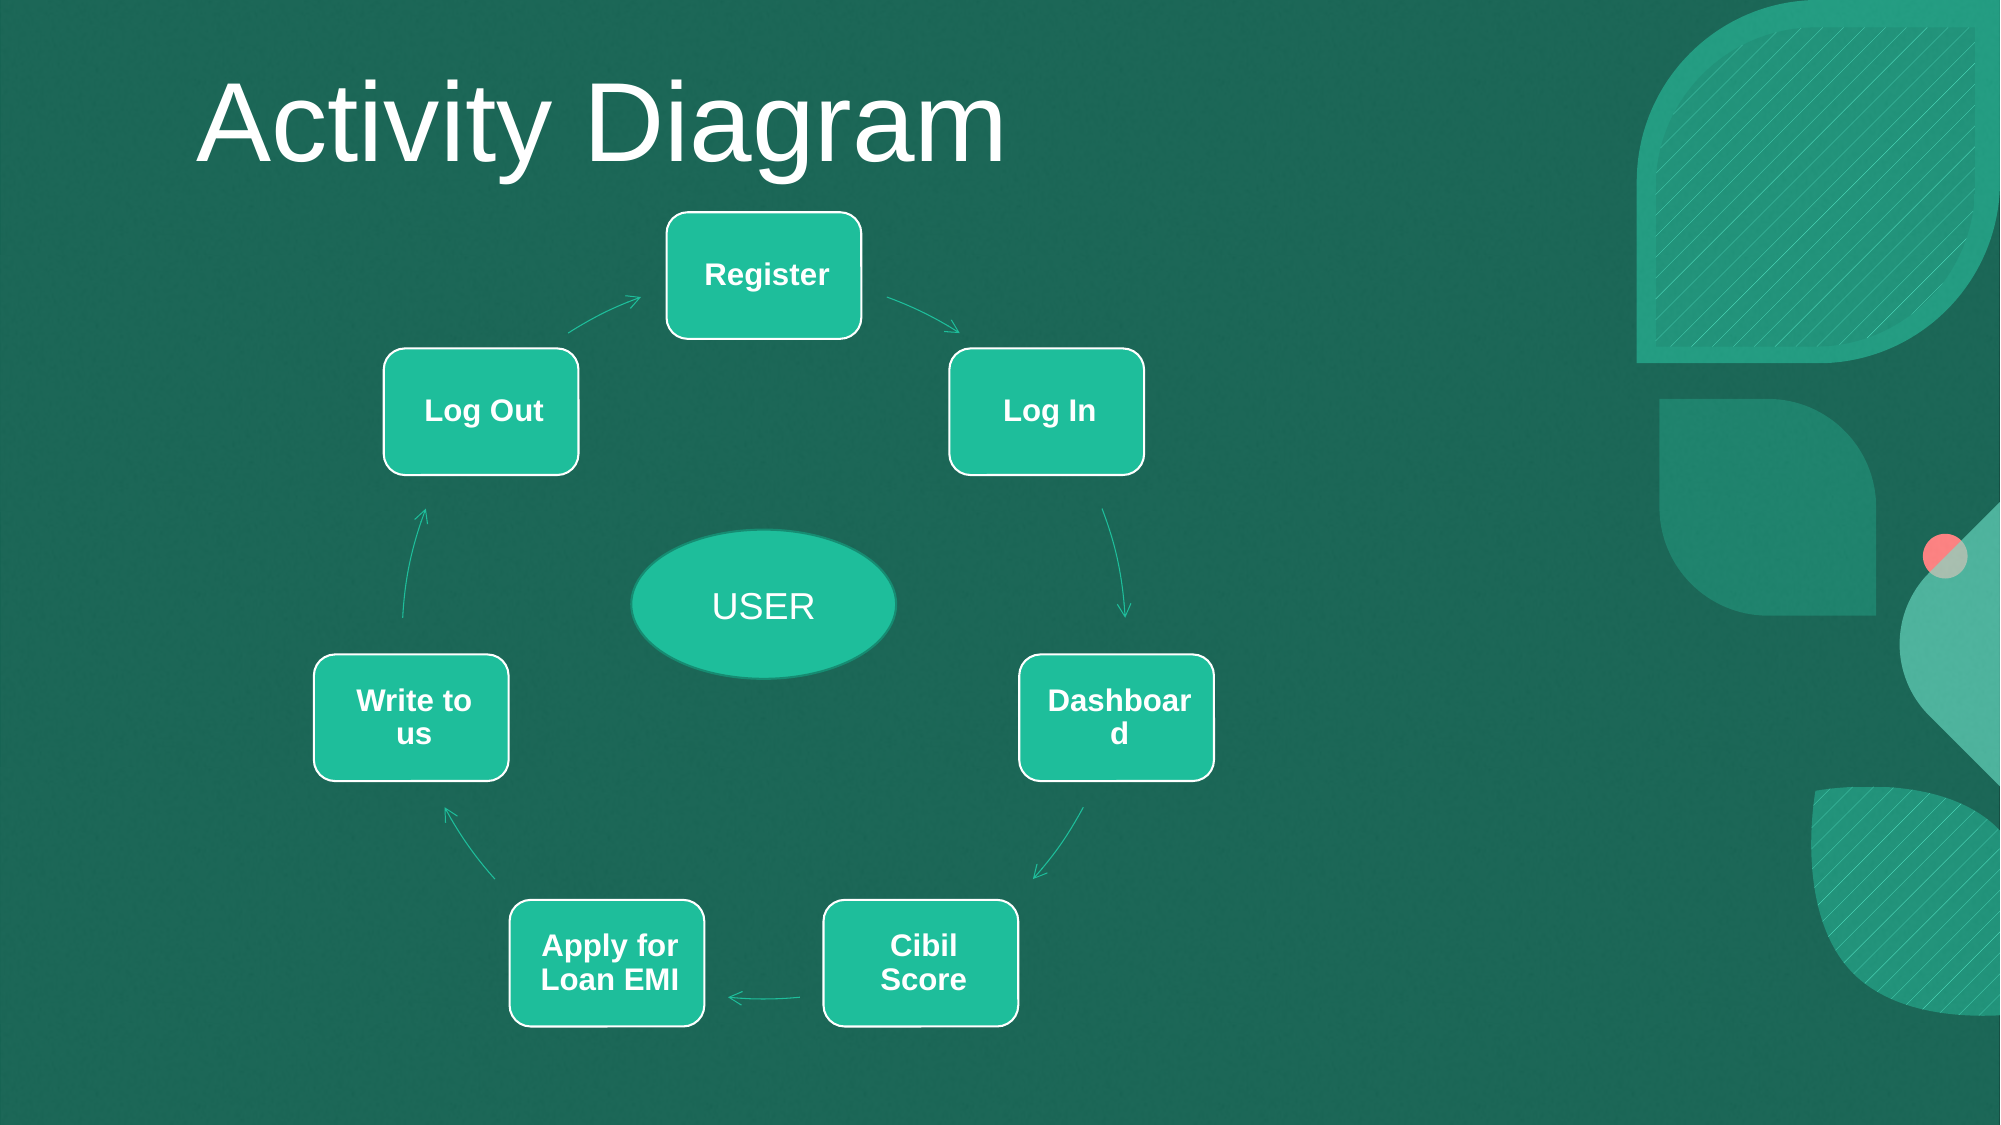

# Activity Diagram

Register
Log In
Dashboard
Cibil Score
Apply for Loan EMI
Write to us
Log Out
USER